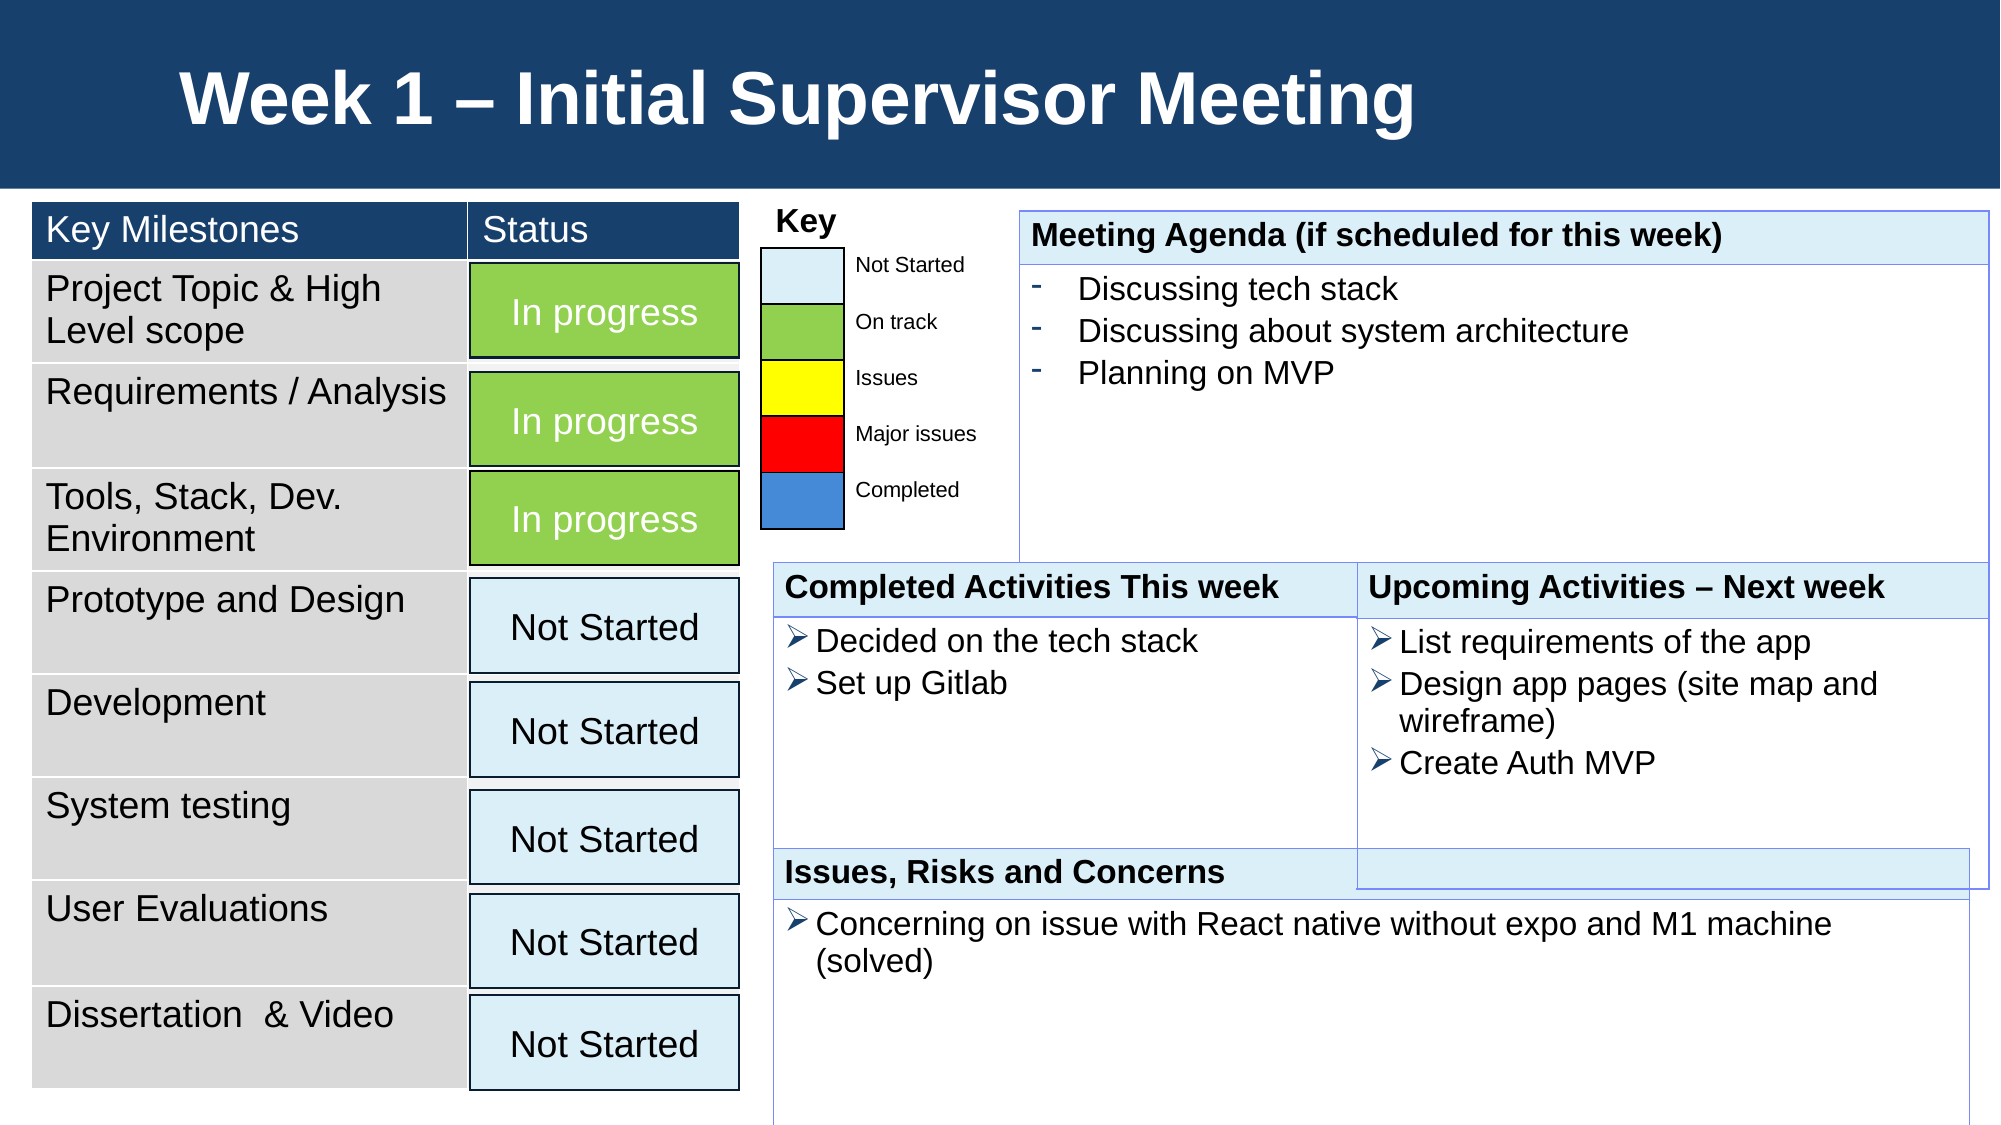

# Week 1 – Initial Supervisor Meeting
Key
| Key Milestones | Status |
| --- | --- |
| Project Topic & High Level scope |  |
| Requirements / Analysis |  |
| Tools, Stack, Dev. Environment |  |
| Prototype and Design |  |
| Development |  |
| System testing |  |
| User Evaluations |  |
| Dissertation & Video |  |
| Meeting Agenda (if scheduled for this week) |
| --- |
| Discussing tech stack Discussing about system architecture Planning on MVP |
|  | Not Started |
| --- | --- |
|  | On track |
|  | Issues |
|  | Major issues |
|  | Completed |
In progress
In progress
In progress
| Upcoming Activities – Next week |
| --- |
| List requirements of the app Design app pages (site map and wireframe) Create Auth MVP |
| Completed Activities This week |
| --- |
| Decided on the tech stack Set up Gitlab |
Not Started
Not Started
Not Started
| Issues, Risks and Concerns |
| --- |
| Concerning on issue with React native without expo and M1 machine (solved) |
Not Started
Not Started